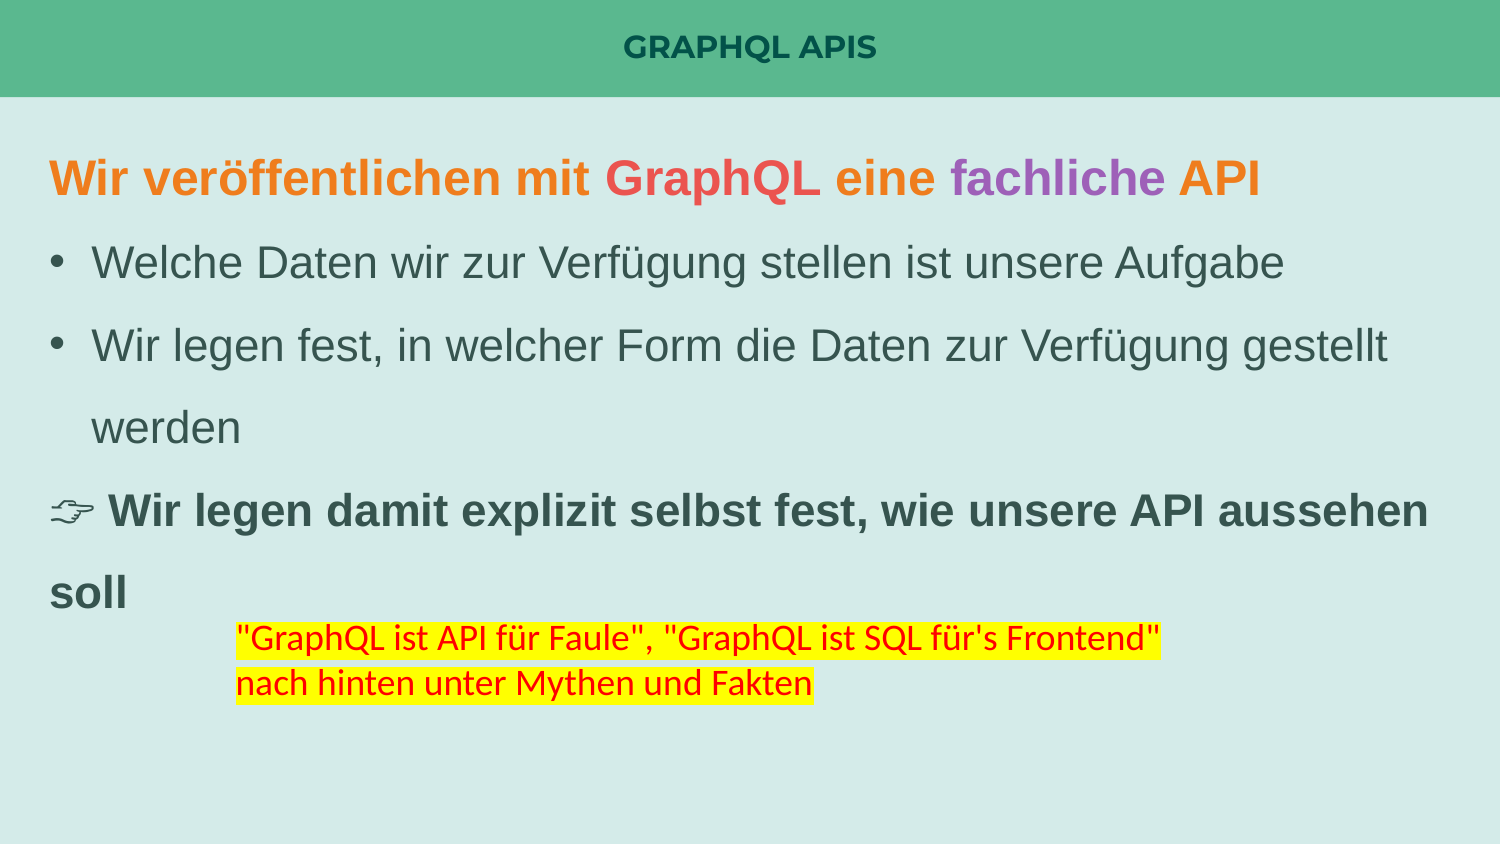

# GraphQL APIs
Wir veröffentlichen mit GraphQL eine fachliche API
Welche Daten wir zur Verfügung stellen ist unsere Aufgabe
Wir legen fest, in welcher Form die Daten zur Verfügung gestellt werden
👉 Wir legen damit explizit selbst fest, wie unsere API aussehen soll

"GraphQL ist API für Faule", "GraphQL ist SQL für's Frontend"
nach hinten unter Mythen und Fakten